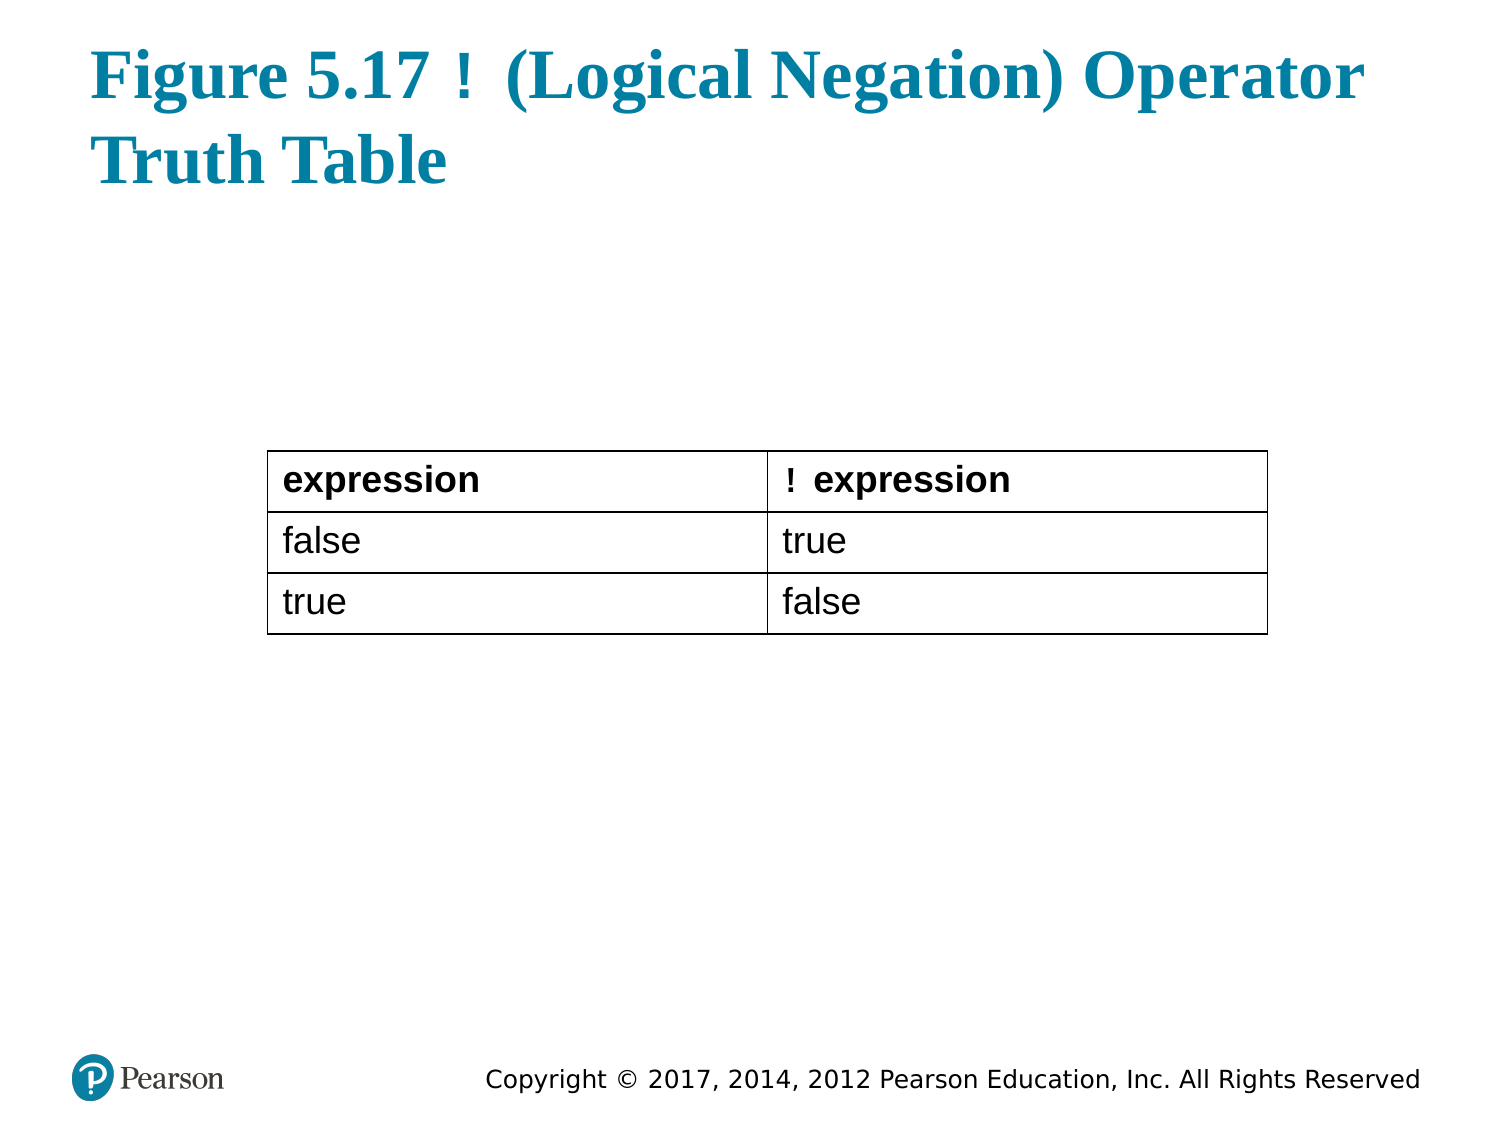

# Figure 5.17 ! (Logical Negation) Operator Truth Table
| expression | ! expression |
| --- | --- |
| false | true |
| true | false |